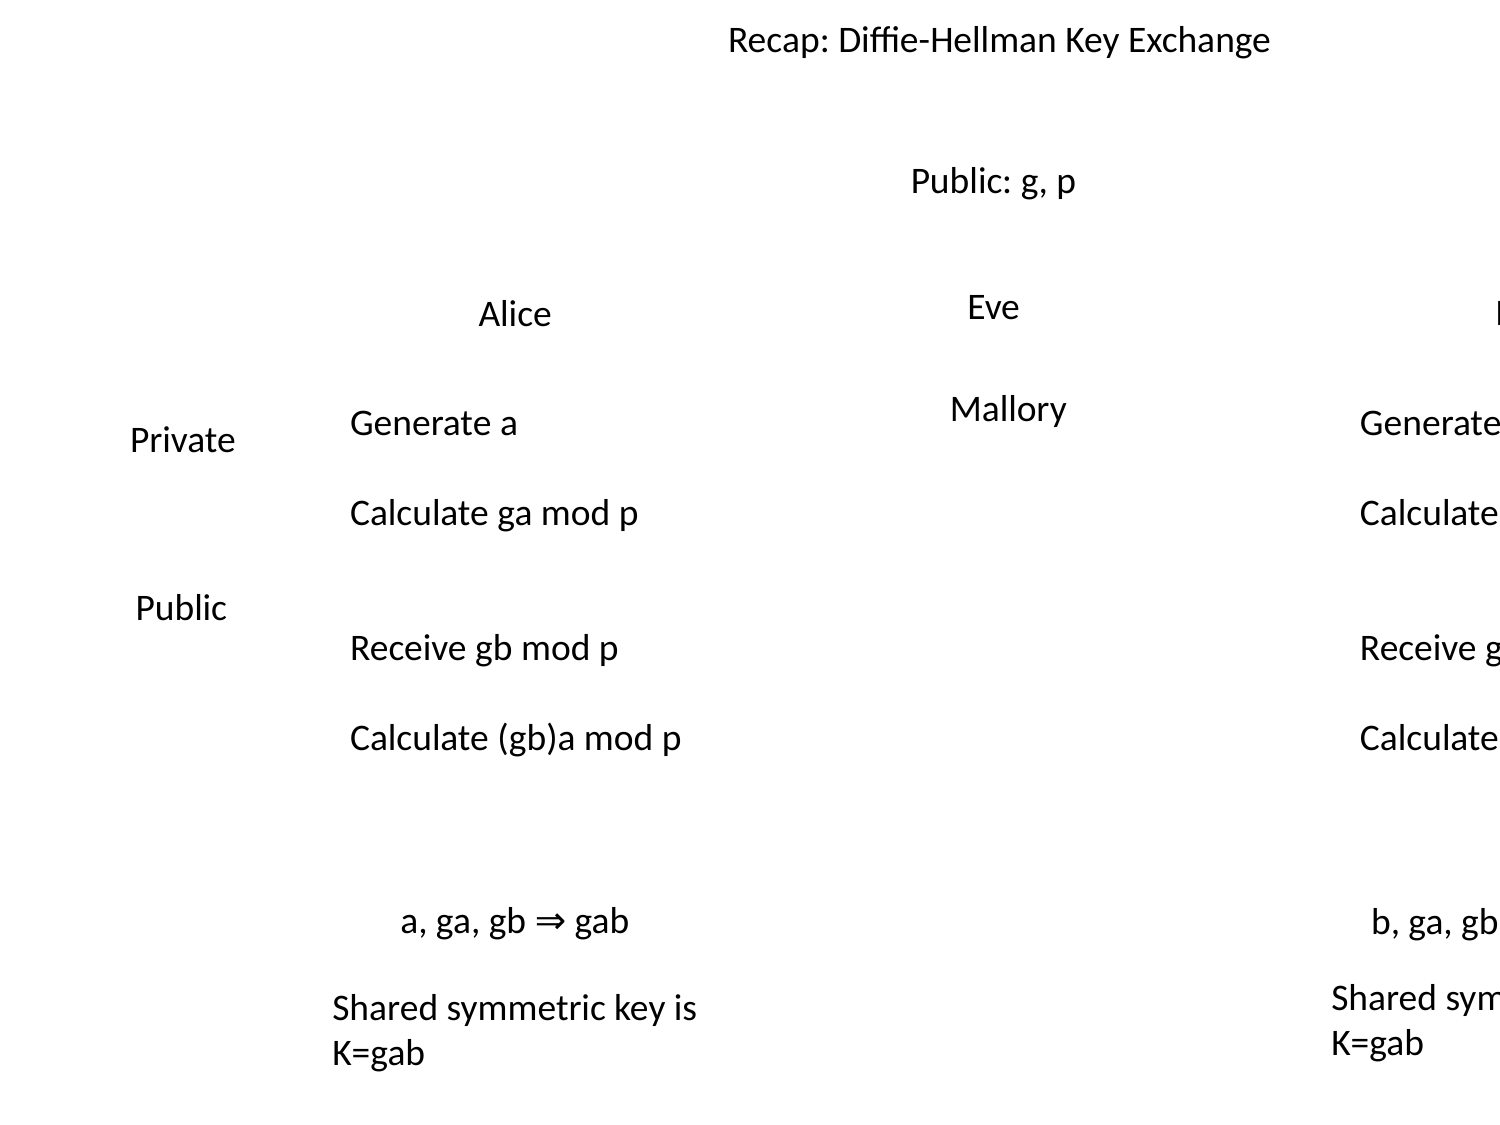

Recap: Diffie-Hellman Key Exchange
Public: g, p
Eve
Bob
Alice
Mallory
Generate a

Calculate ga mod p

Receive gb mod p

Calculate (gb)a mod p
Generate b

Calculate gb mod p

Receive ga mod p

Calculate (ga)b mod p
Private
Public

a, ga, gb ⇒ gab
b, ga, gb ⇒ gab
Shared symmetric key is
K=gab
Shared symmetric key is
K=gab